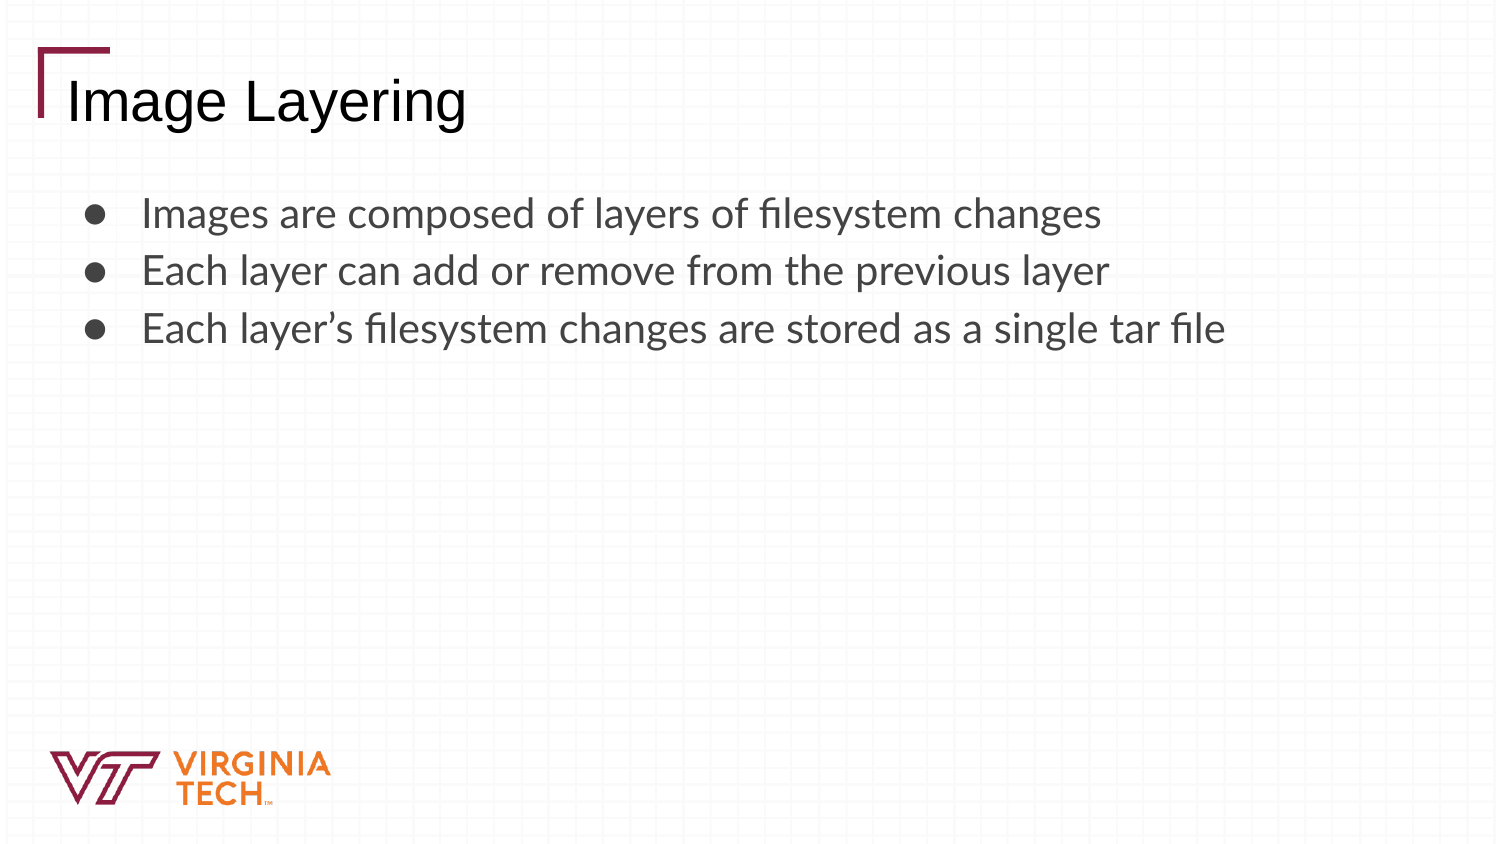

# Image Layering
Images are composed of layers of filesystem changes
Each layer can add or remove from the previous layer
Each layer’s filesystem changes are stored as a single tar file